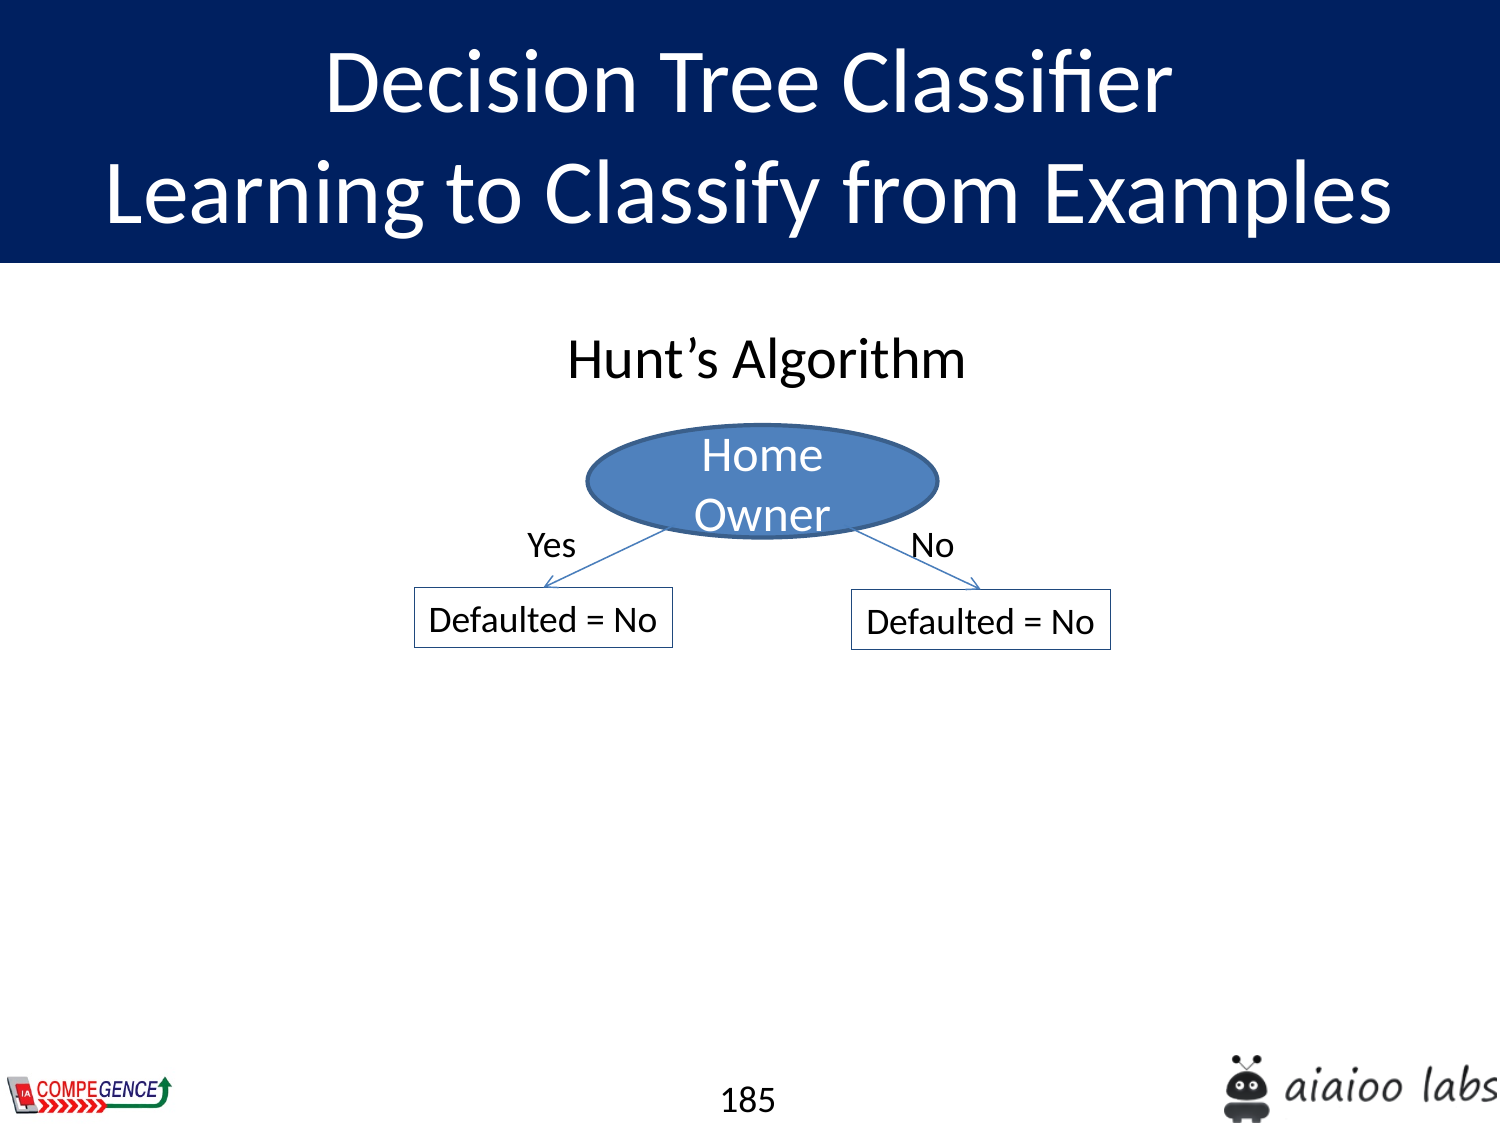

Decision Tree Classifier
Learning to Classify from Examples
Hunt’s Algorithm
Home Owner
Yes
No
Defaulted = No
Defaulted = No